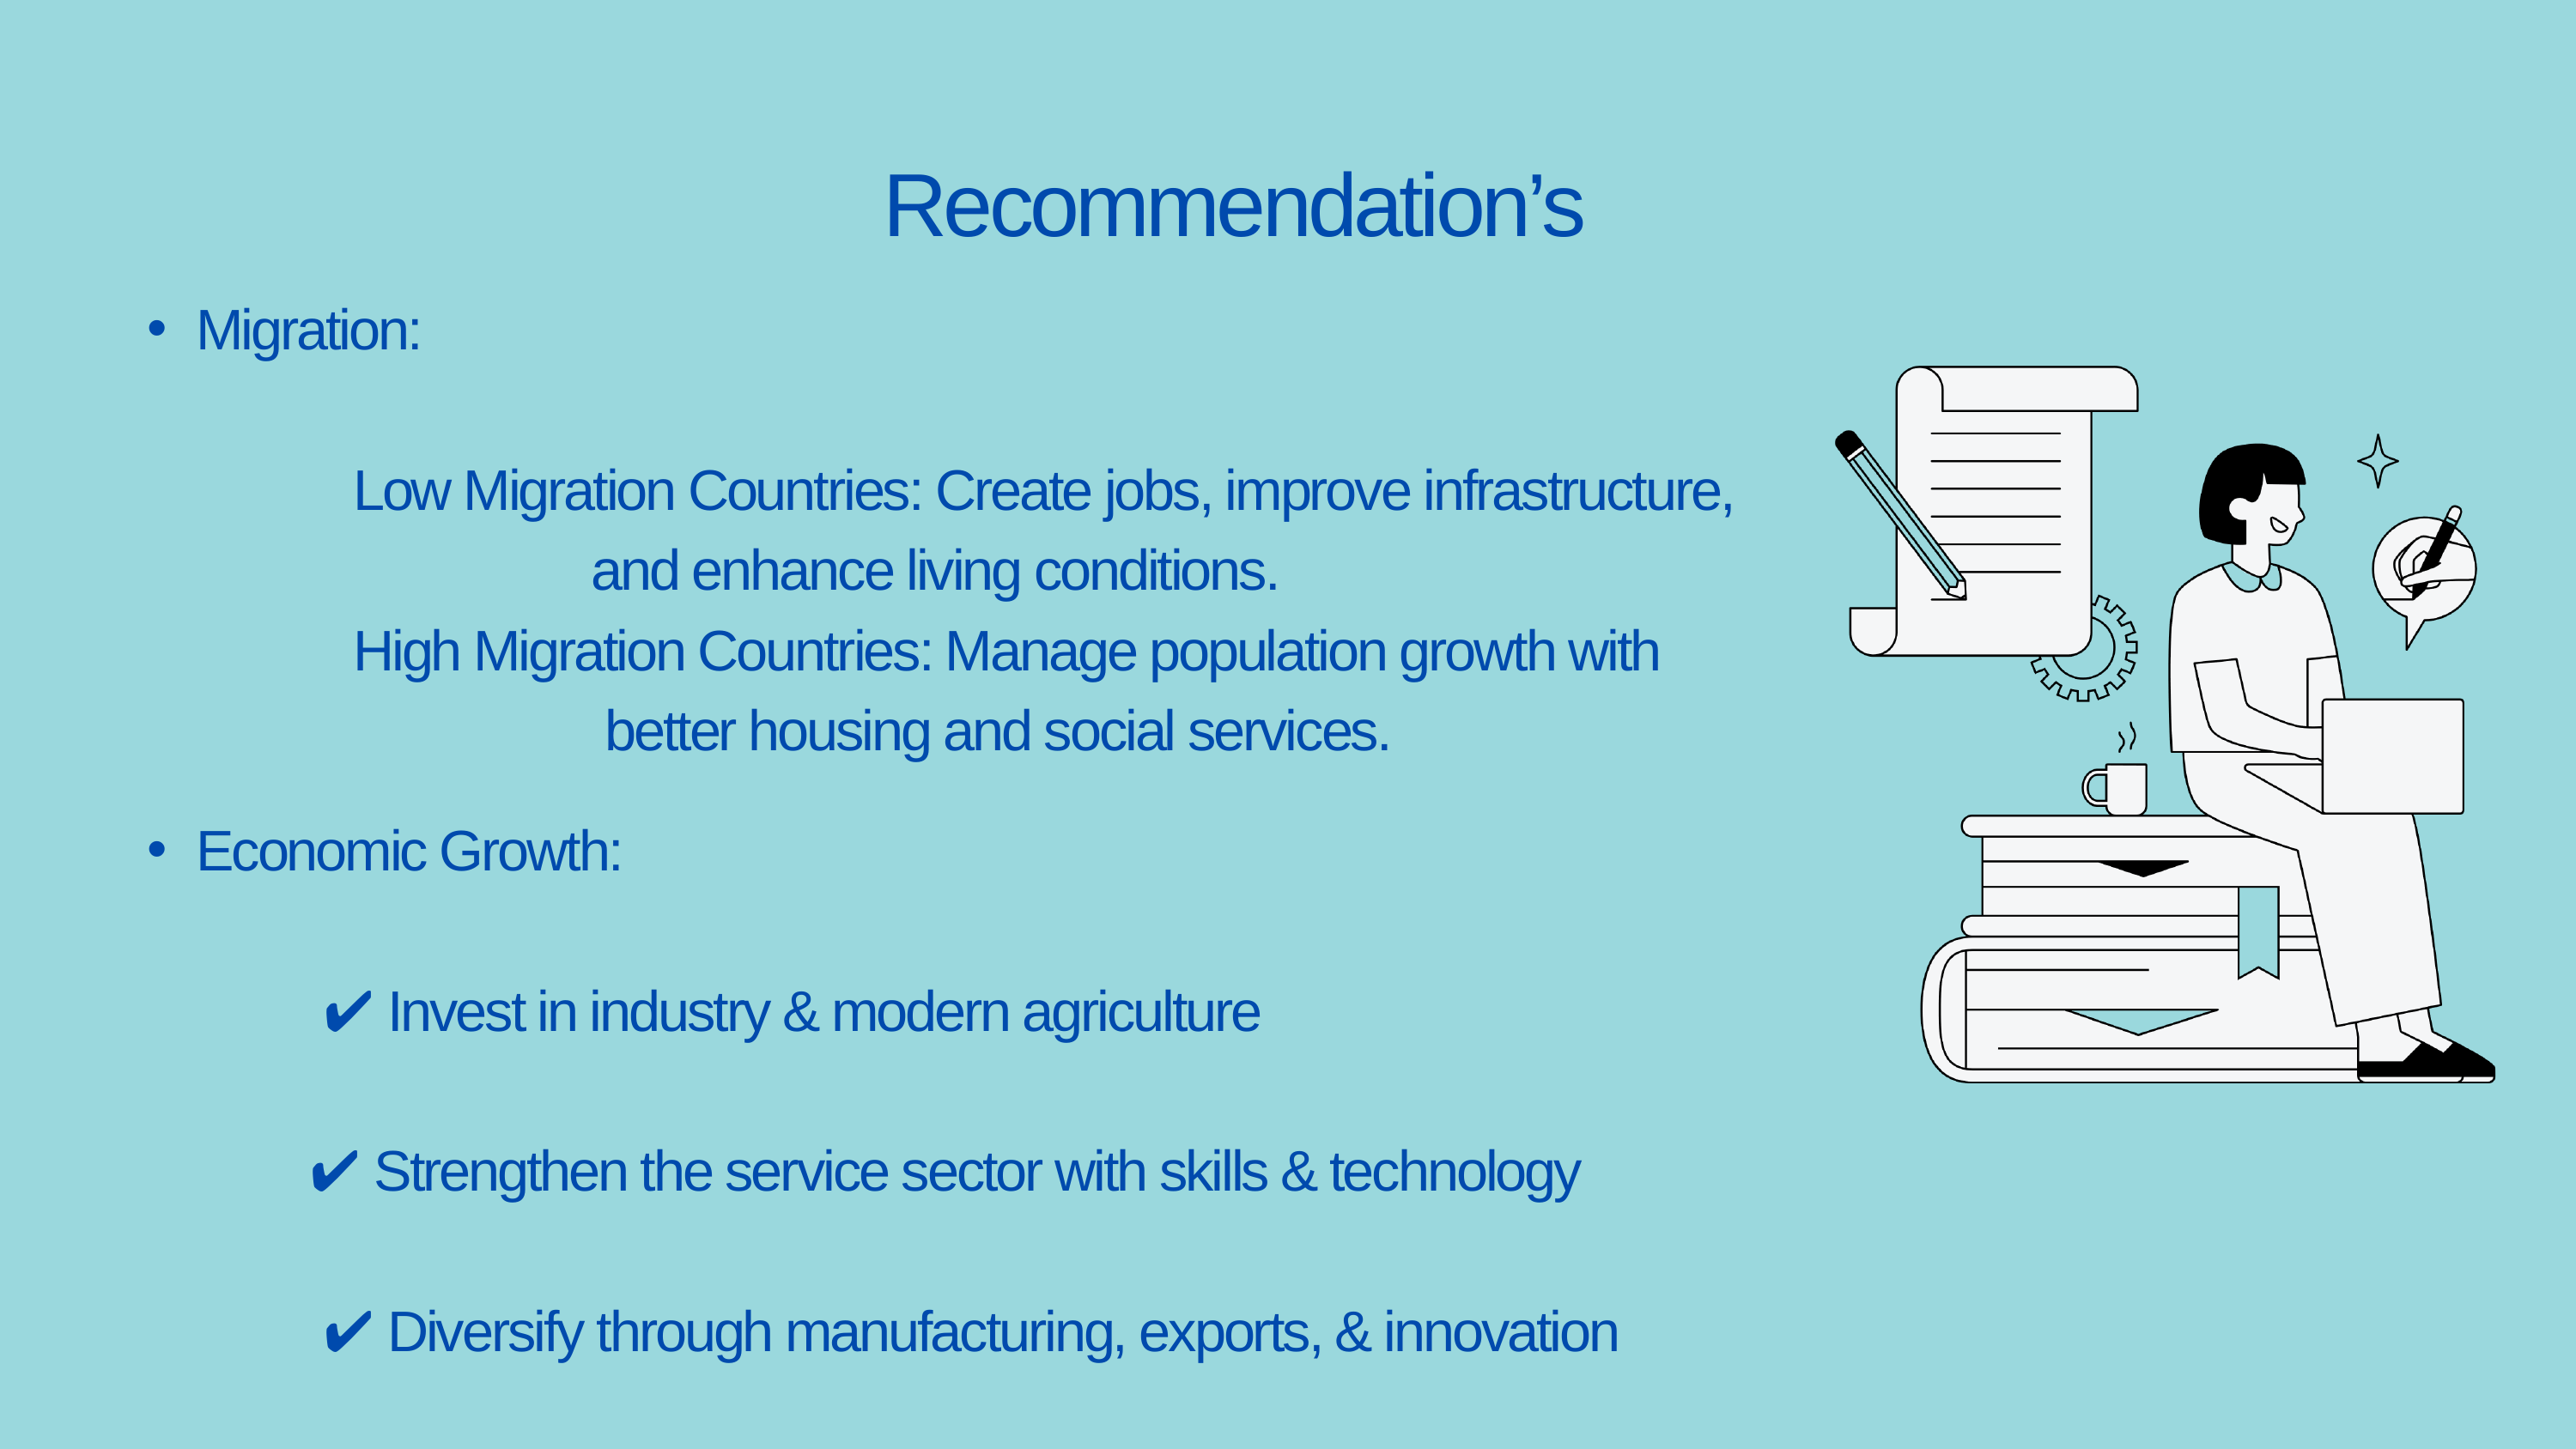

Recommendation’s
Migration:

                   Low Migration Countries: Create jobs, improve infrastructure,
                                     and enhance living conditions.
                   High Migration Countries: Manage population growth with
                                      better housing and social services.

Economic Growth:

                 ✔ Invest in industry & modern agriculture

                ✔ Strengthen the service sector with skills & technology

                 ✔ Diversify through manufacturing, exports, & innovation